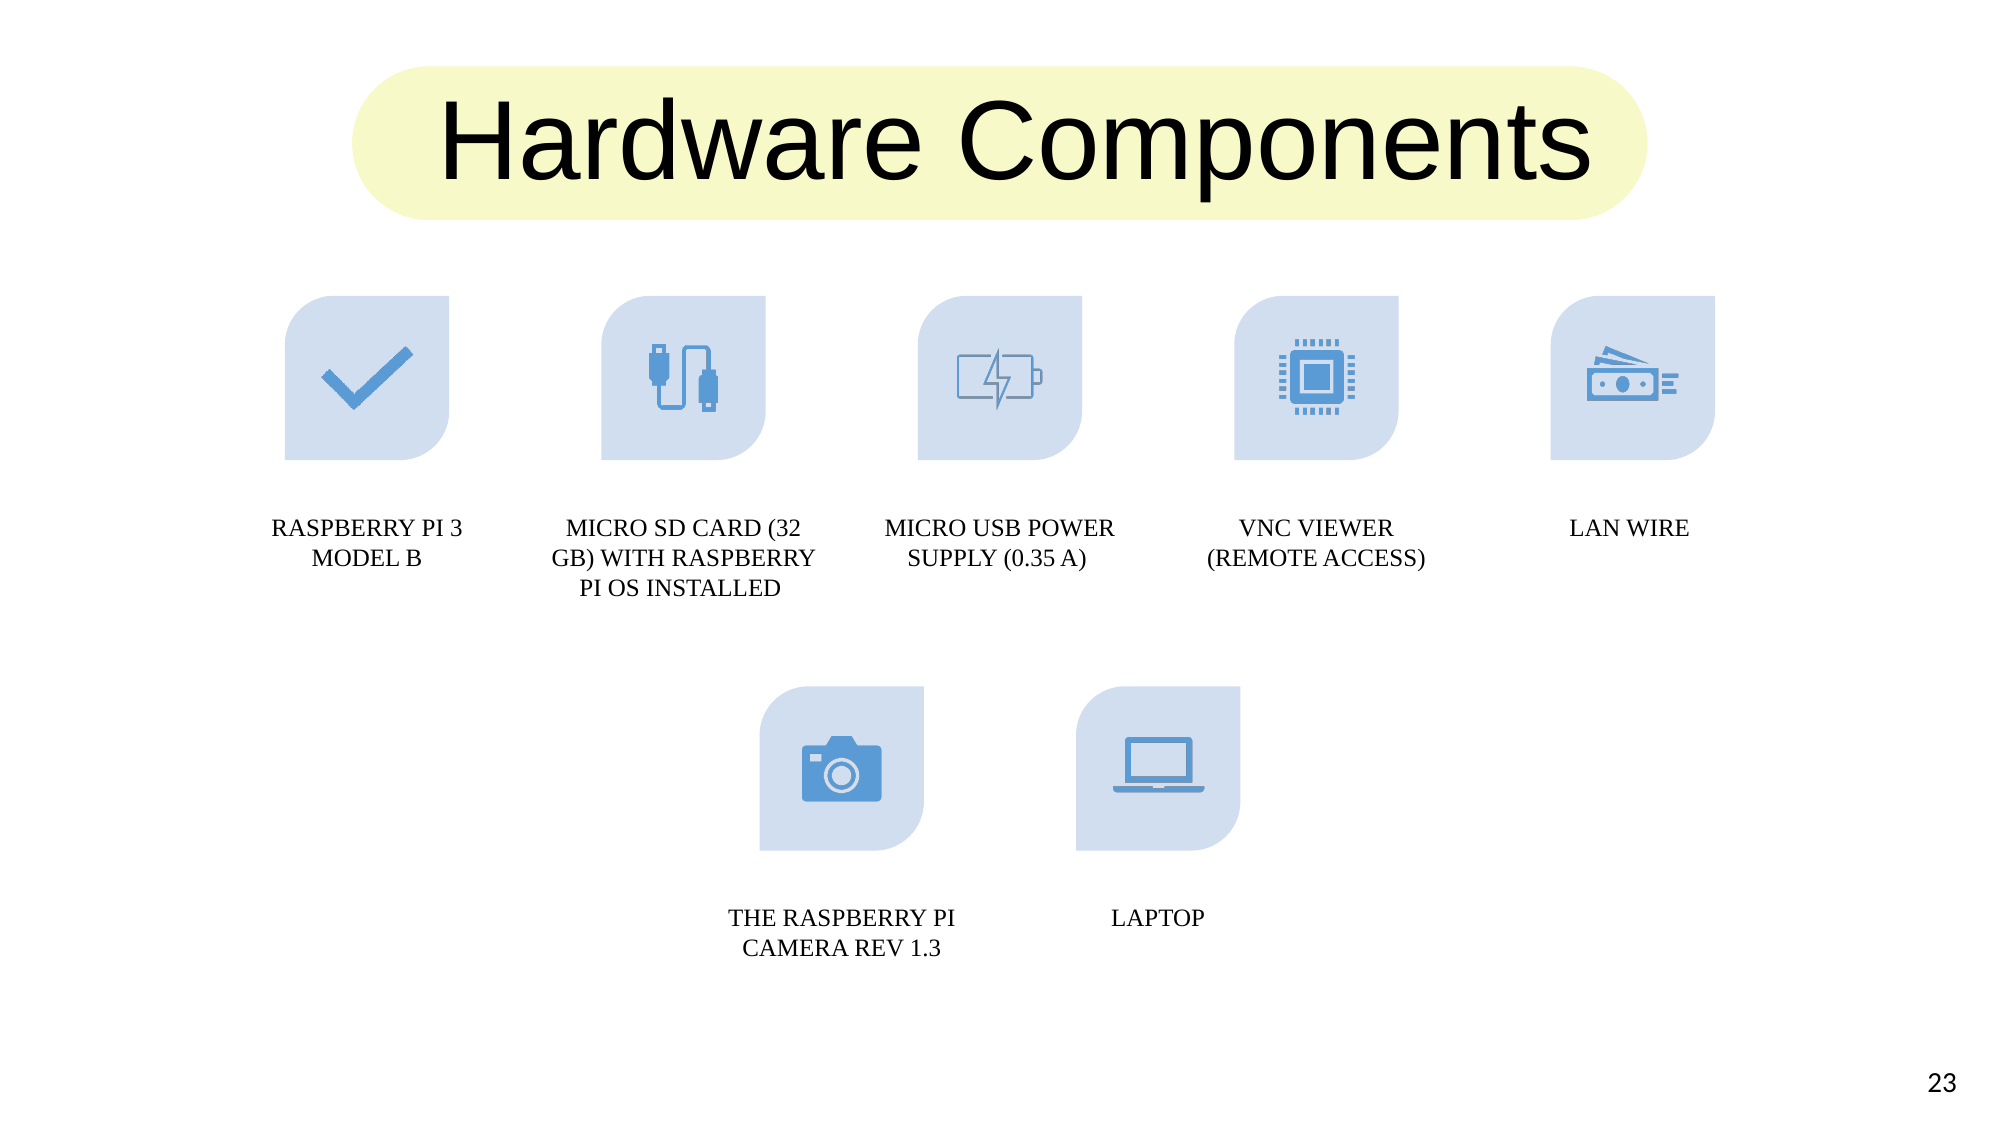

Hardware Components

Raspberry Pi 3 Model B
Micro SD card (32 GB) with Raspberry Pi OS installed
Micro USB power supply (0.35 A)
VNC Viewer (Remote Access)
LAN wire
The Raspberry Pi Camera Rev 1.3
Laptop
23